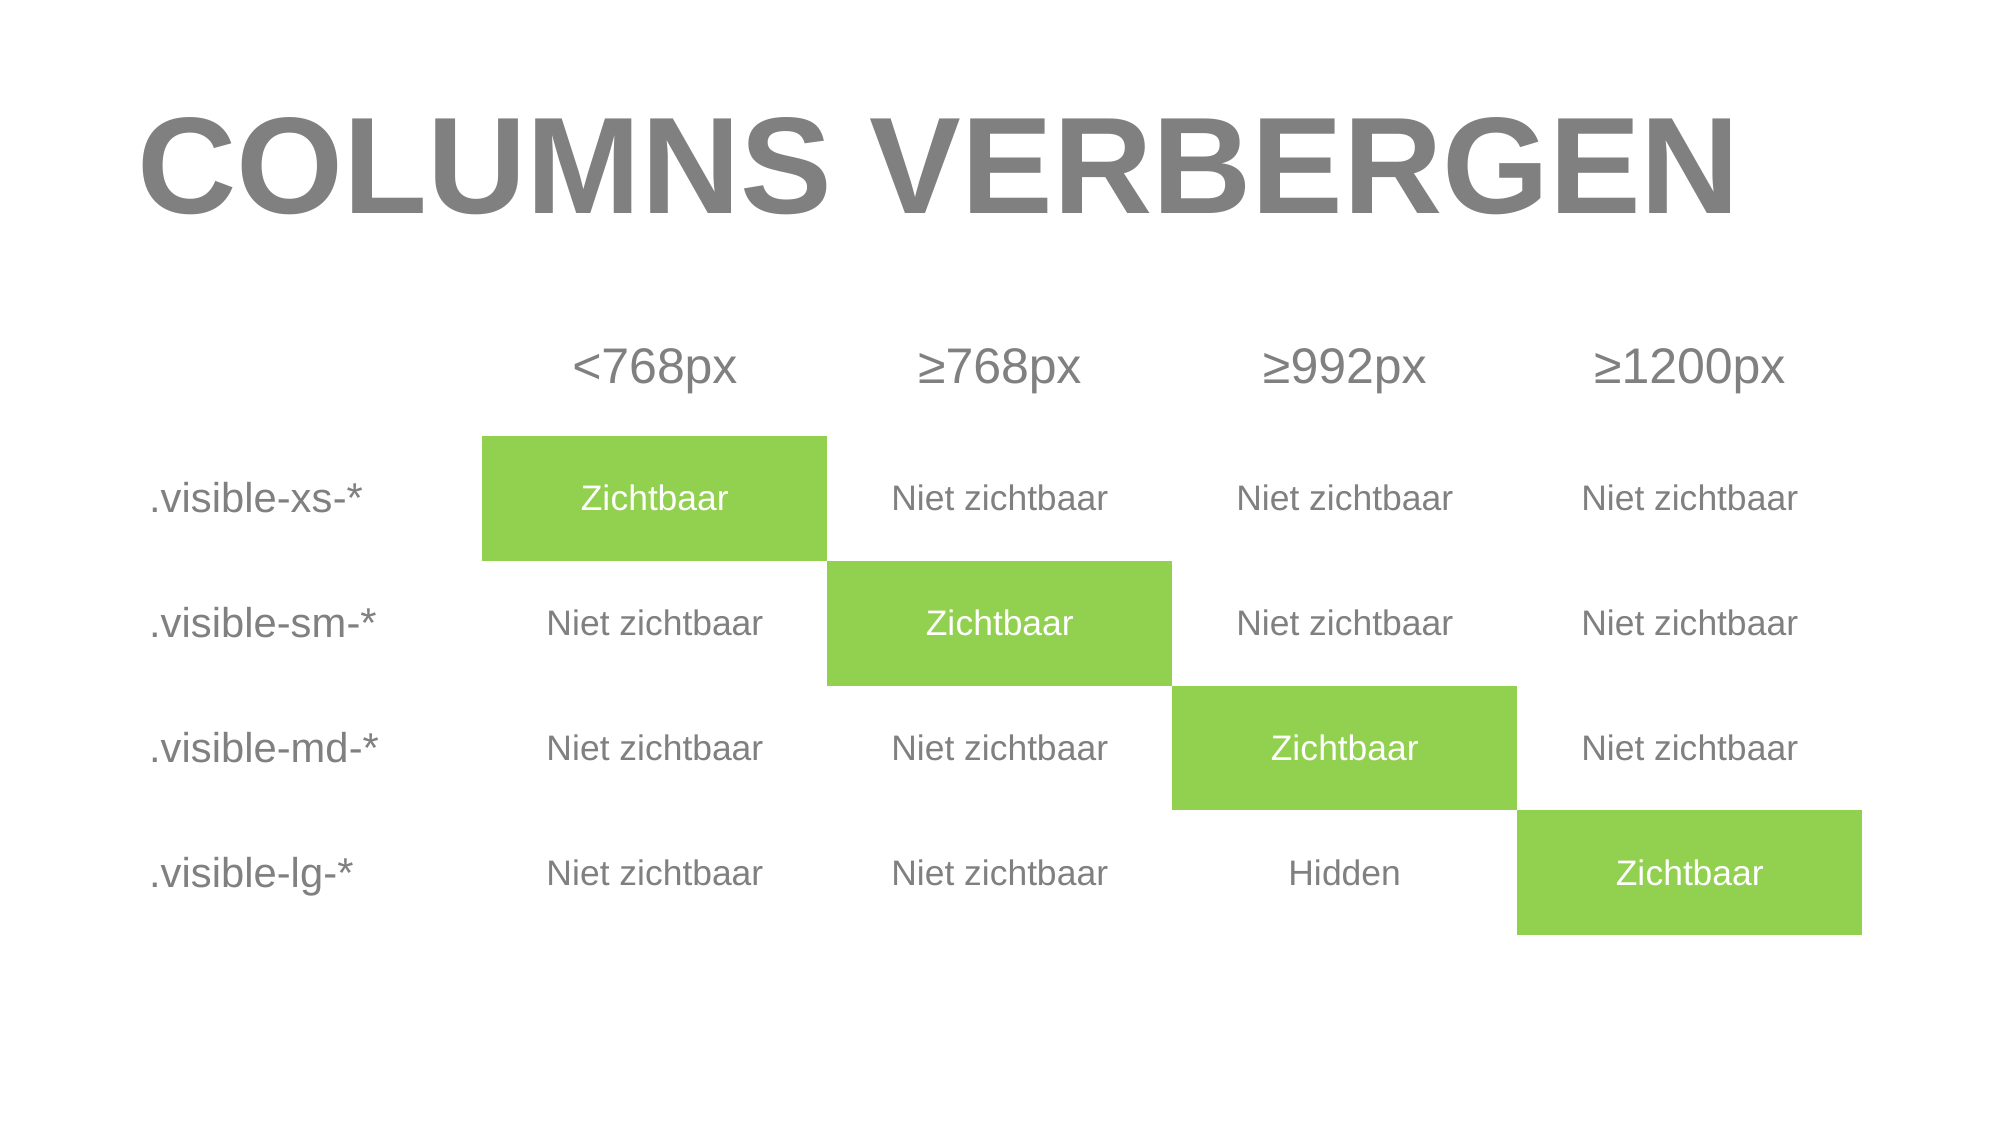

# COLUMNS VERBERGEN
|  | <768px | ≥768px | ≥992px | ≥1200px |
| --- | --- | --- | --- | --- |
| .visible-xs-\* | Zichtbaar | Niet zichtbaar | Niet zichtbaar | Niet zichtbaar |
| .visible-sm-\* | Niet zichtbaar | Zichtbaar | Niet zichtbaar | Niet zichtbaar |
| .visible-md-\* | Niet zichtbaar | Niet zichtbaar | Zichtbaar | Niet zichtbaar |
| .visible-lg-\* | Niet zichtbaar | Niet zichtbaar | Hidden | Zichtbaar |